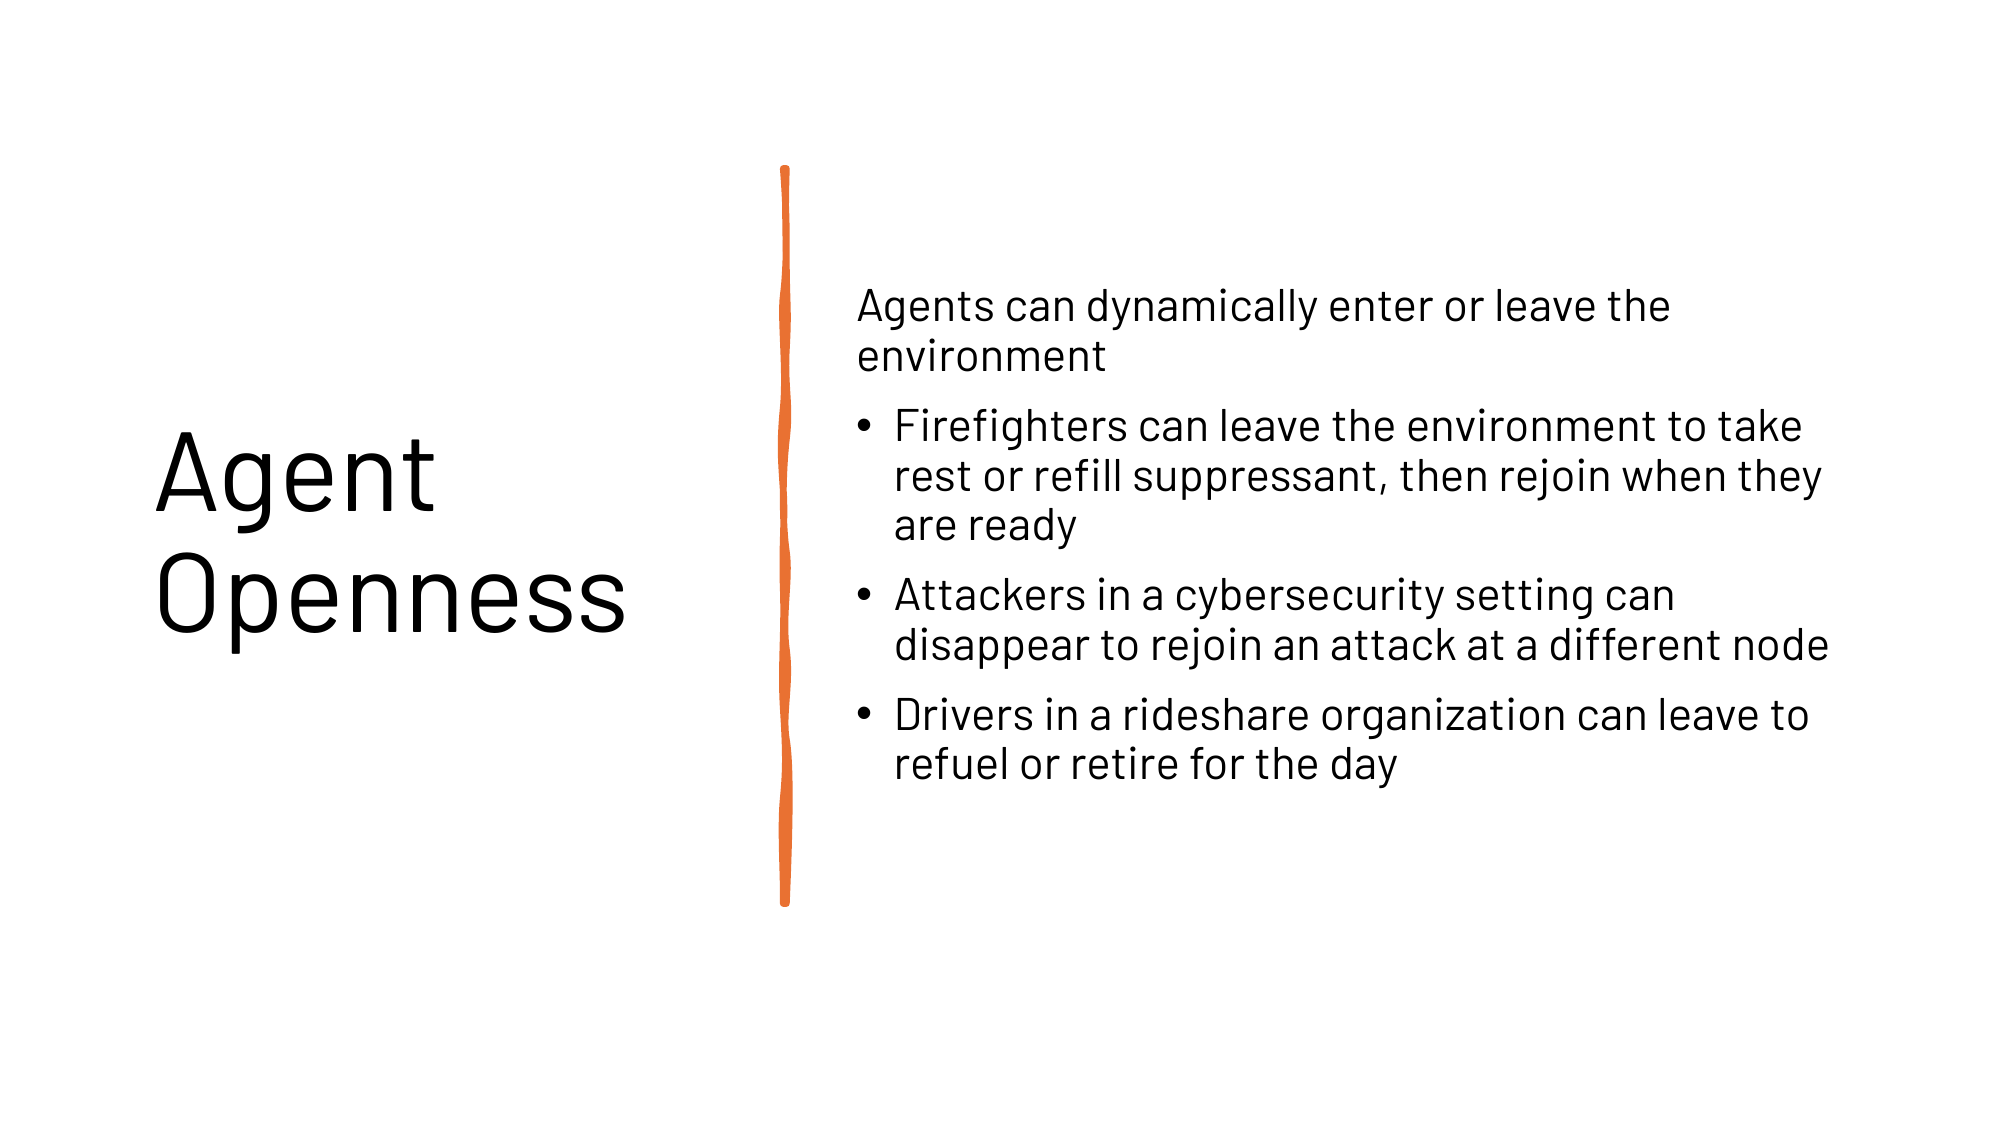

# Agent Openness
Agents can dynamically enter or leave the environment
Firefighters can leave the environment to take rest or refill suppressant, then rejoin when they are ready
Attackers in a cybersecurity setting can disappear to rejoin an attack at a different node
Drivers in a rideshare organization can leave to refuel or retire for the day